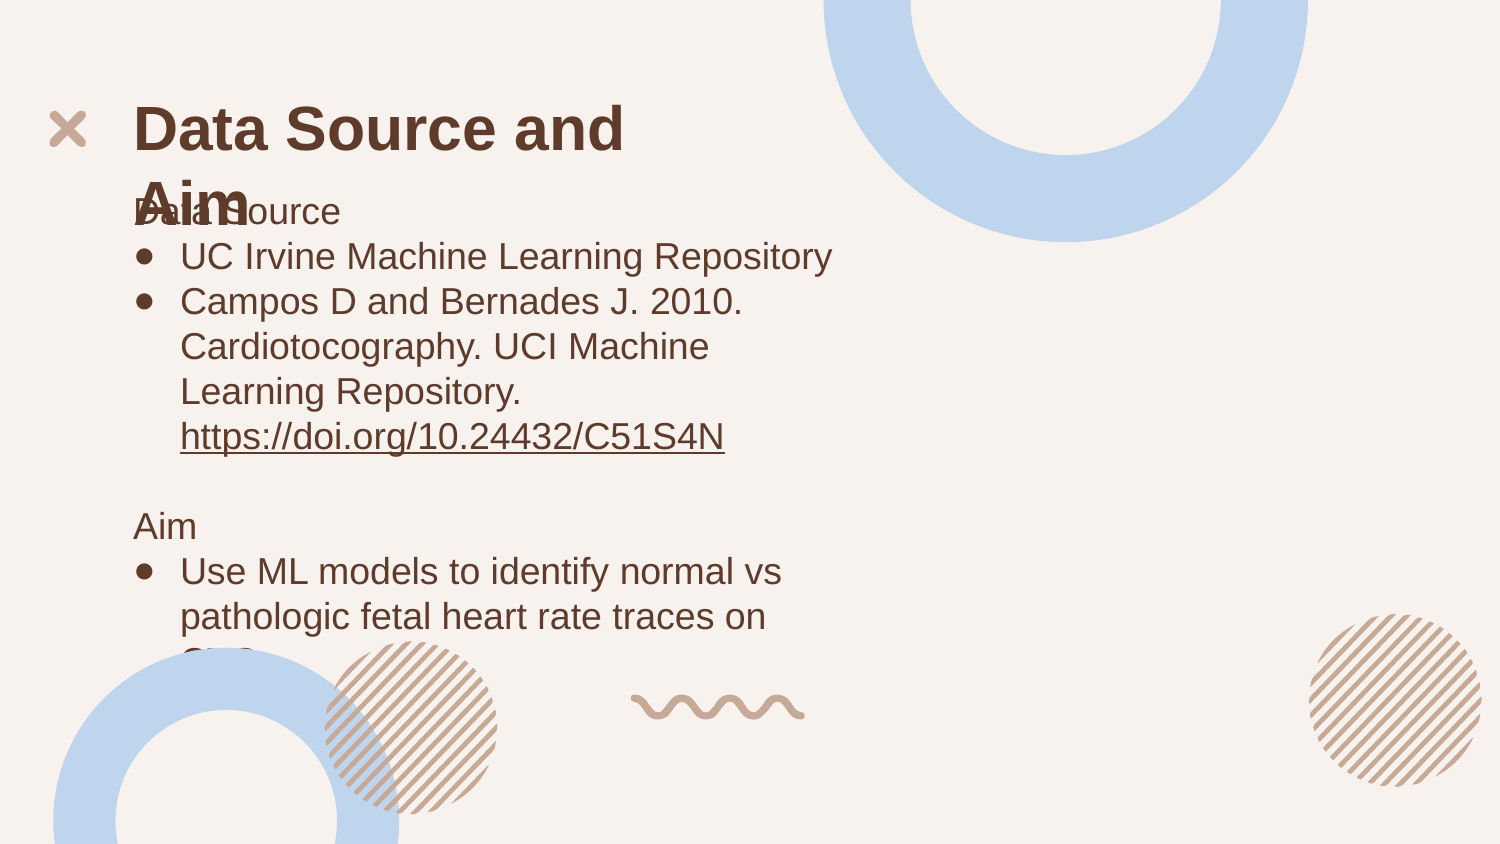

# Data Source and Aim

Data Source
UC Irvine Machine Learning Repository
Campos D and Bernades J. 2010. Cardiotocography. UCI Machine Learning Repository. https://doi.org/10.24432/C51S4N

Aim
Use ML models to identify normal vs pathologic fetal heart rate traces on CTG